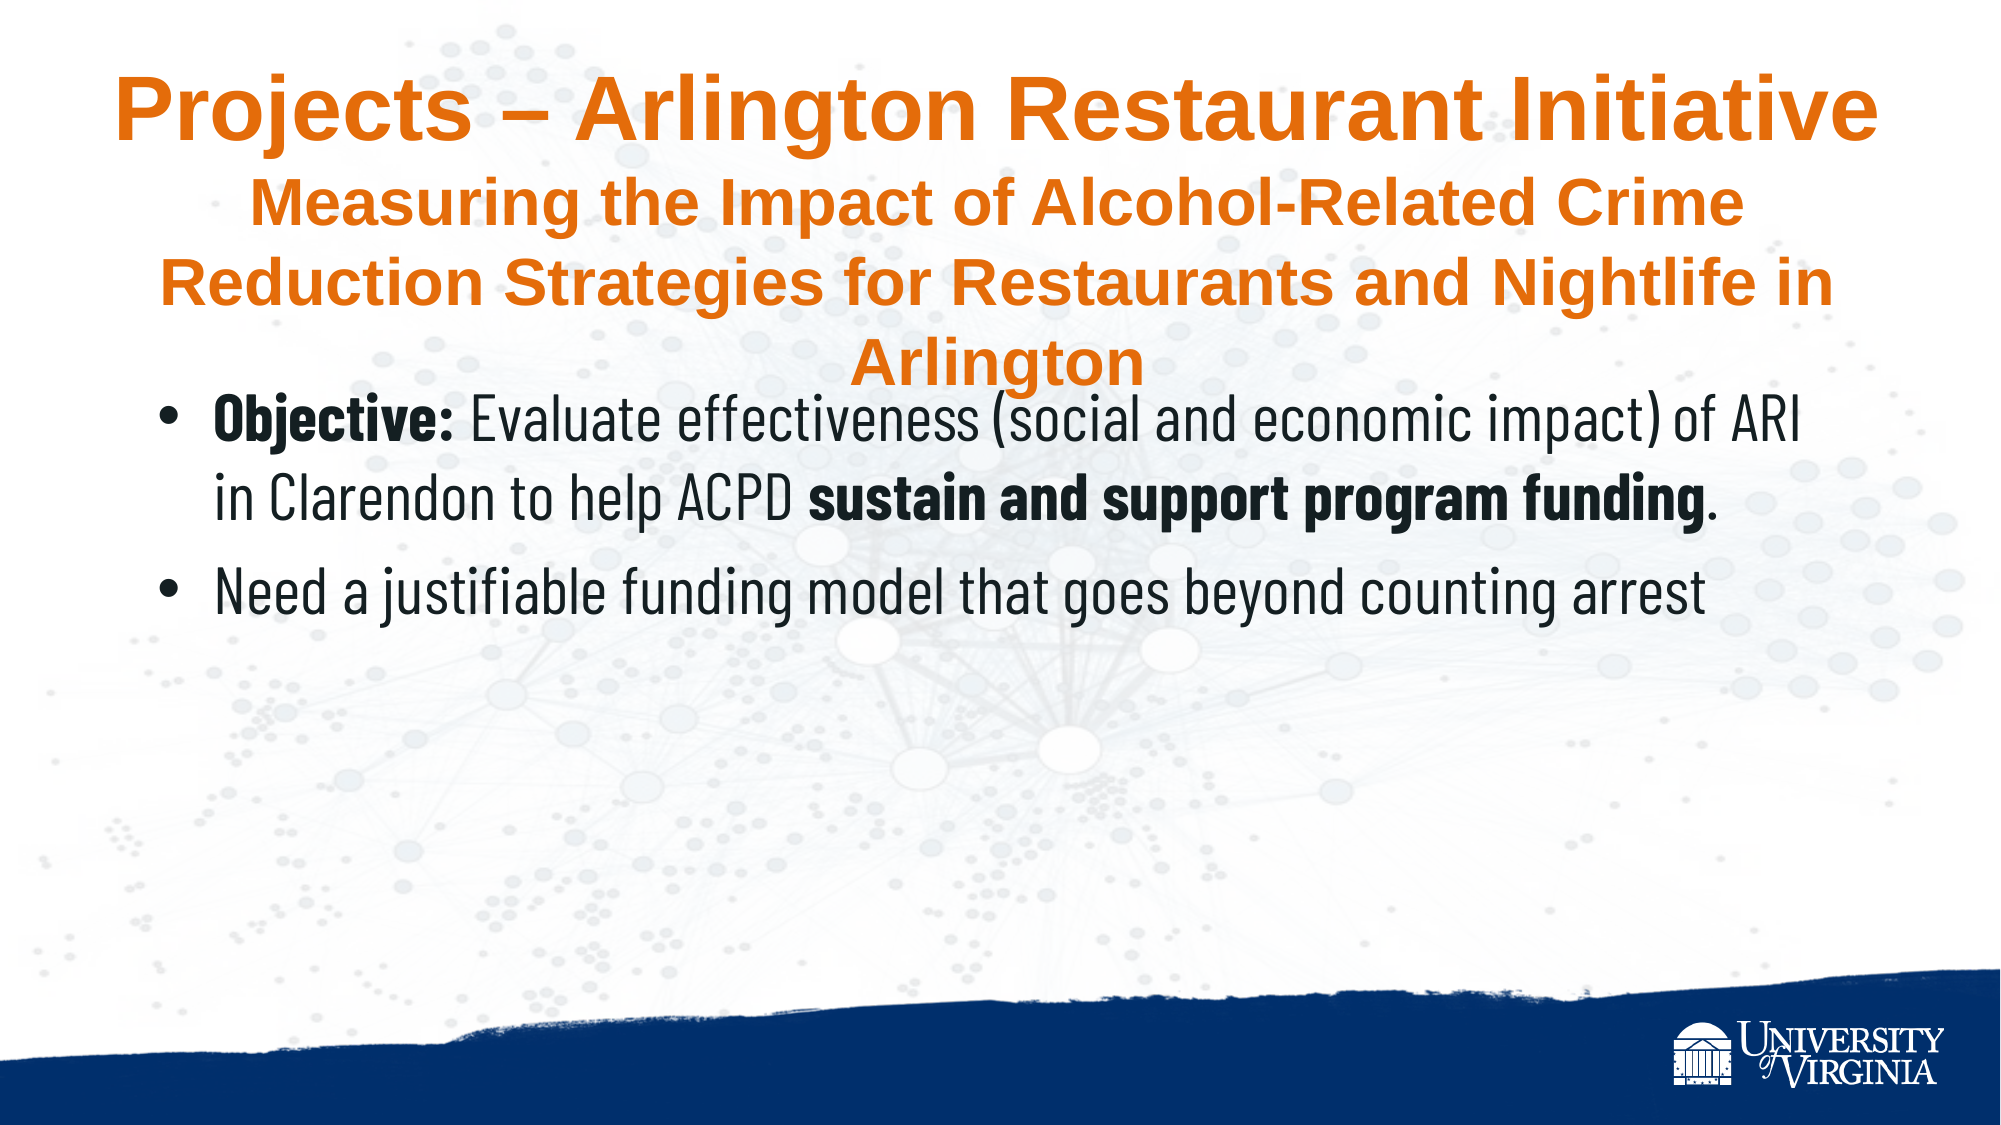

# Projects – Arlington Restaurant Initiative Measuring the Impact of Alcohol-Related Crime Reduction Strategies for Restaurants and Nightlife in Arlington
Objective: Evaluate effectiveness (social and economic impact) of ARI in Clarendon to help ACPD sustain and support program funding.
Need a justifiable funding model that goes beyond counting arrest